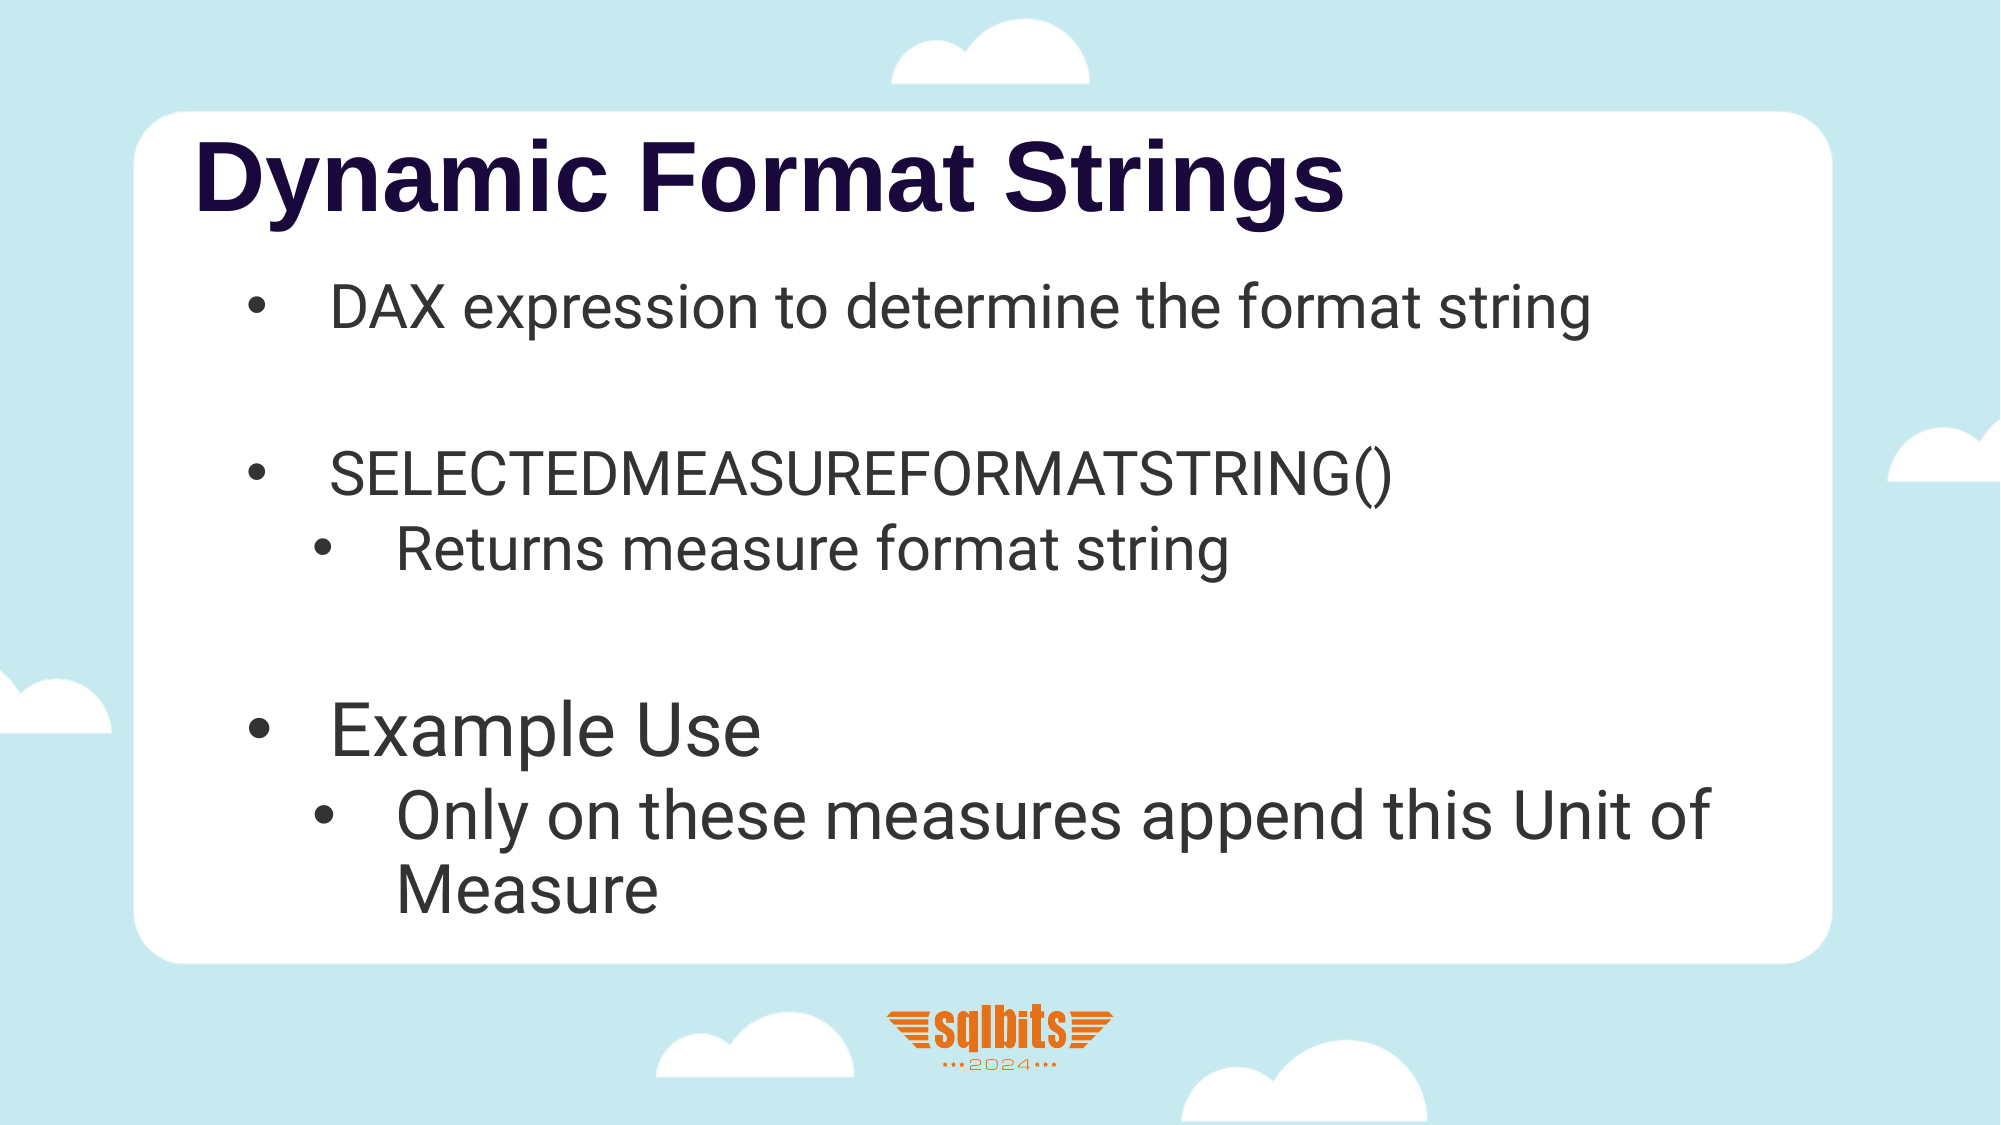

# Dynamic Format Strings
DAX expression to determine the format string

SELECTEDMEASUREFORMATSTRING()
Returns measure format string

Example Use
Only on these measures append this Unit of Measure